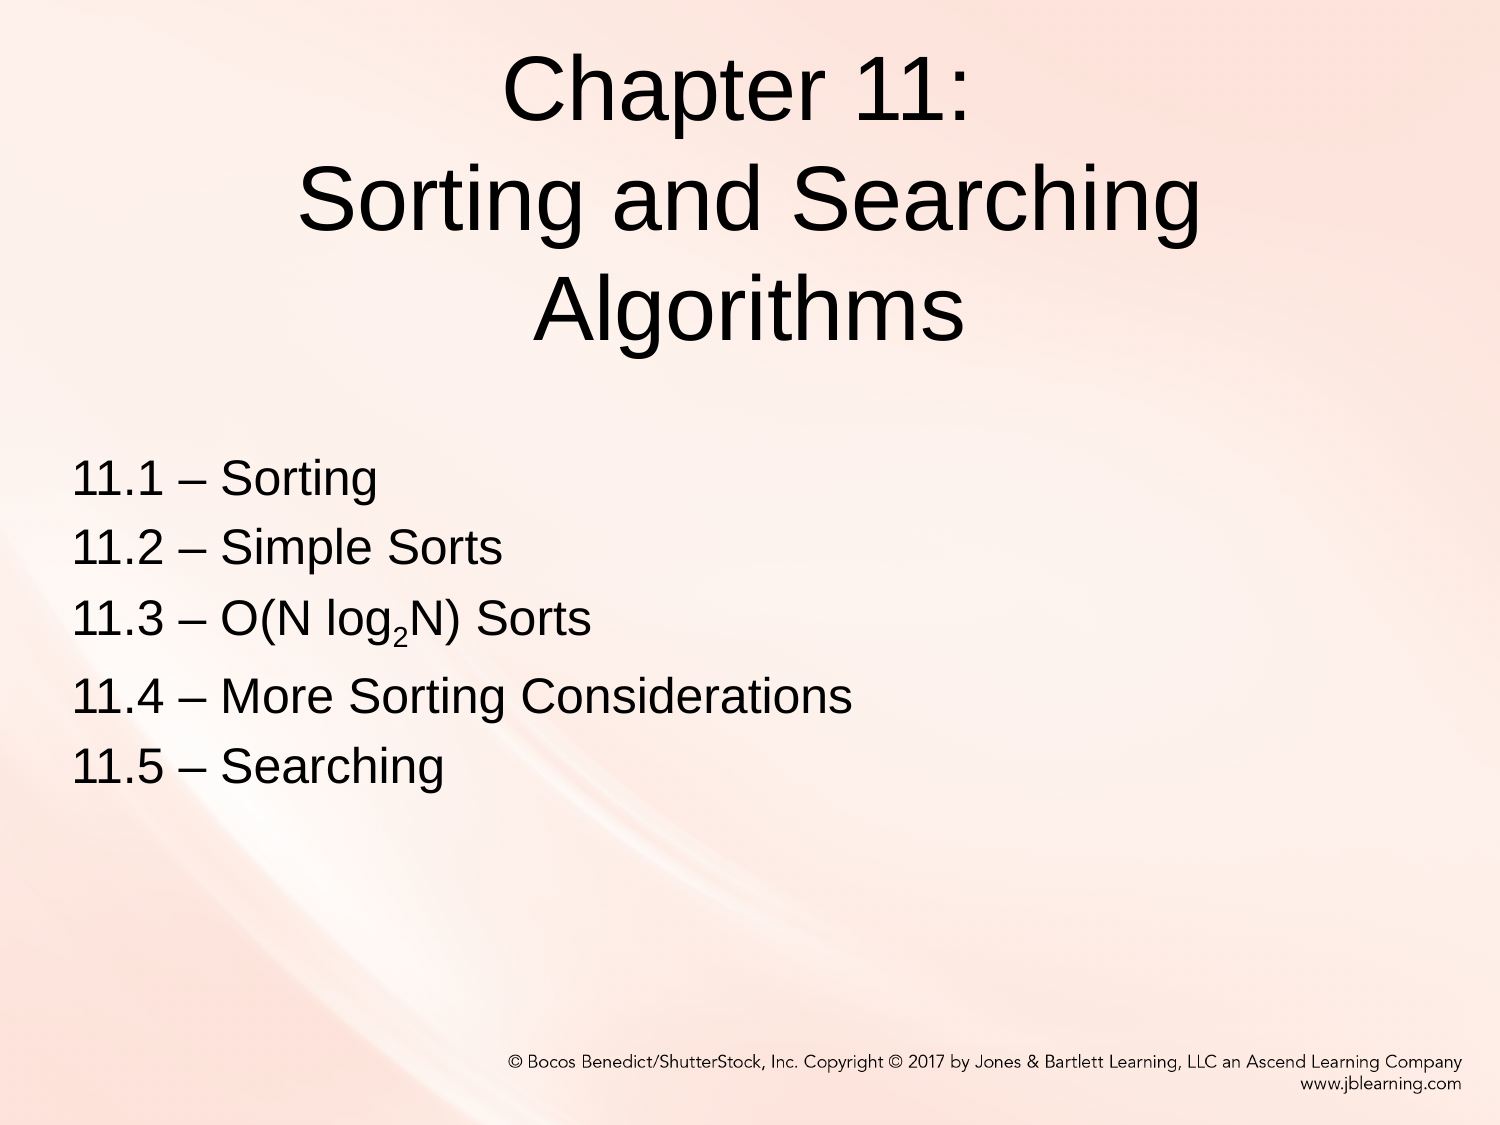

# Chapter 11: Sorting and Searching Algorithms
11.1 – Sorting
11.2 – Simple Sorts
11.3 – O(N log2N) Sorts
11.4 – More Sorting Considerations
11.5 – Searching